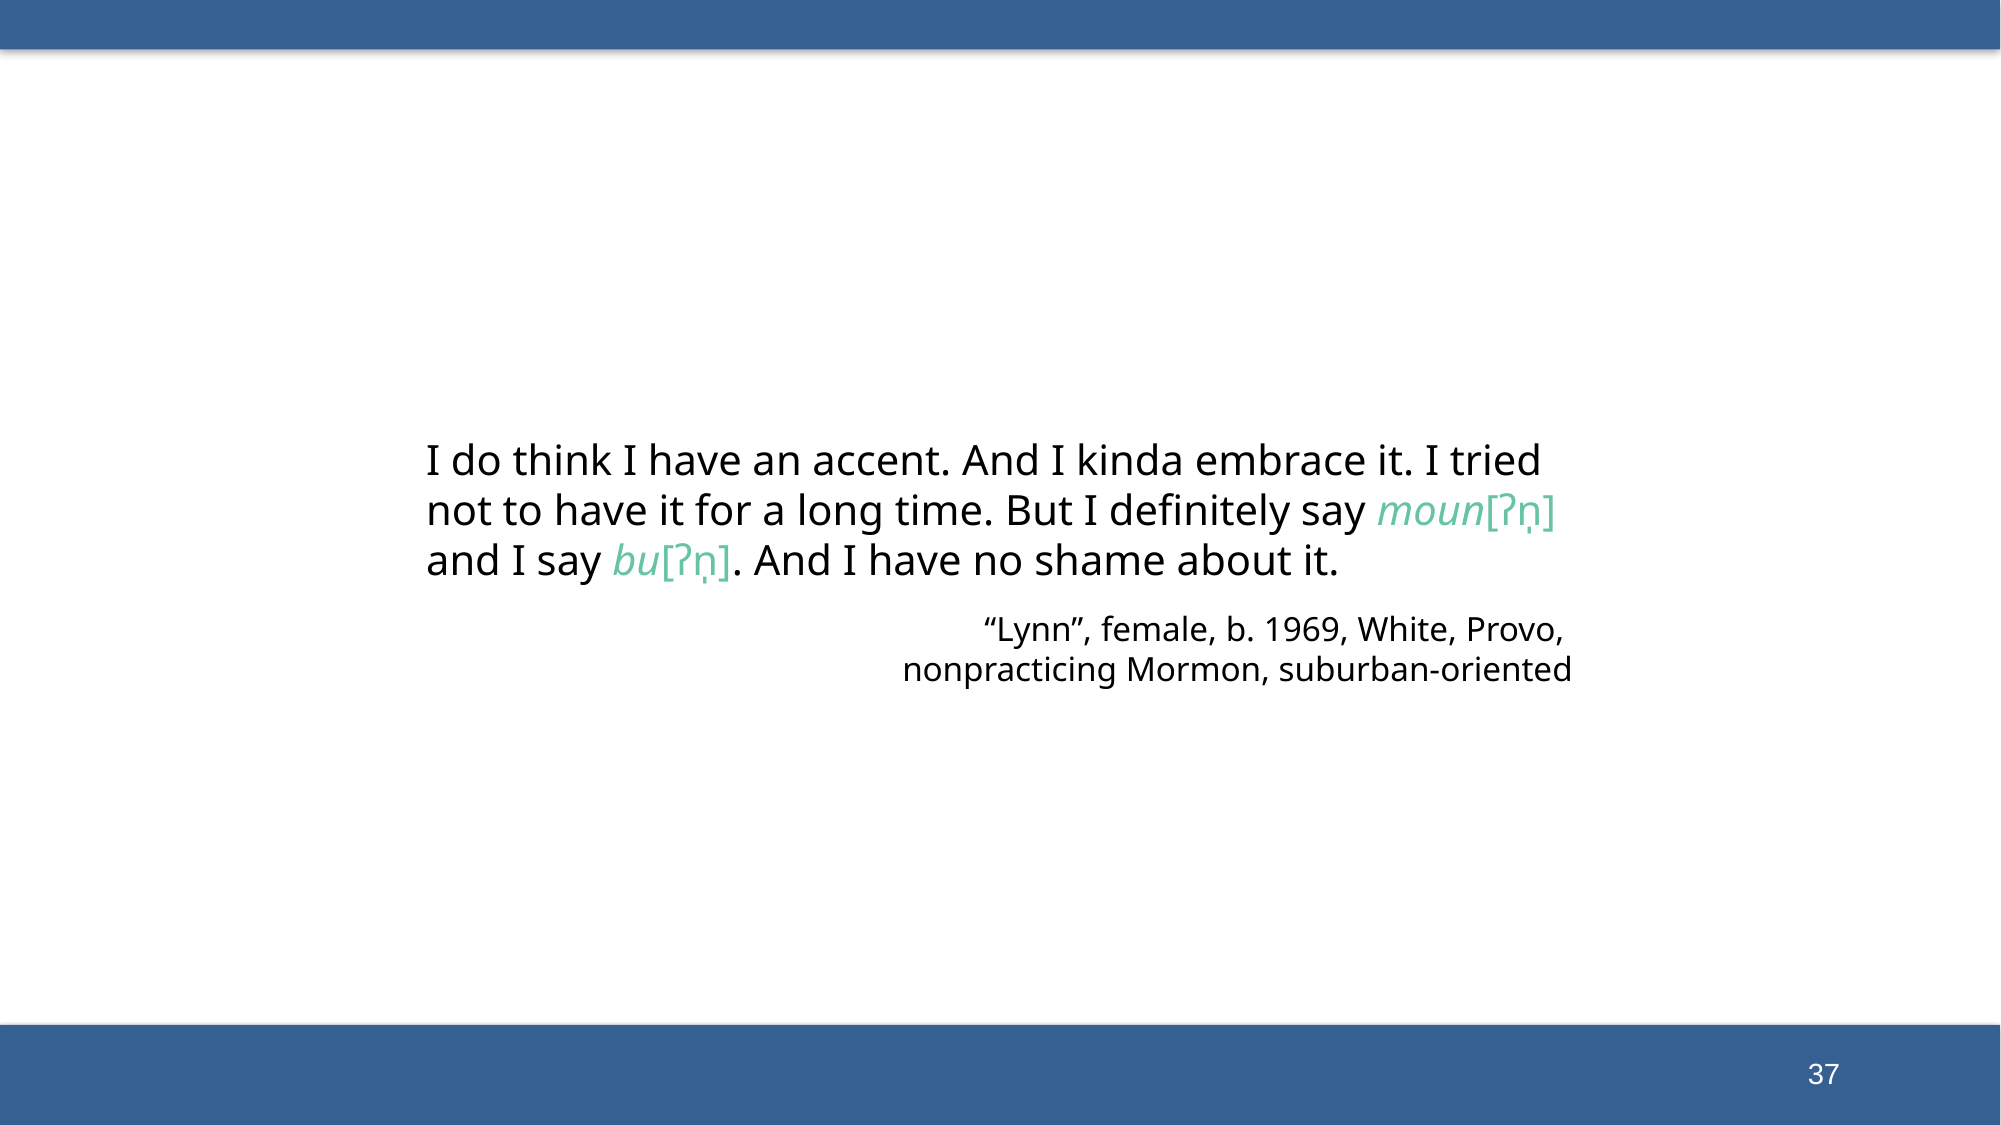

I do think I have an accent. And I kinda embrace it. I tried not to have it for a long time. But I definitely say moun[ʔn̩] and I say bu[ʔn̩]. And I have no shame about it.

“Lynn”, female, b. 1969, White, Provo,
nonpracticing Mormon, suburban-oriented
37